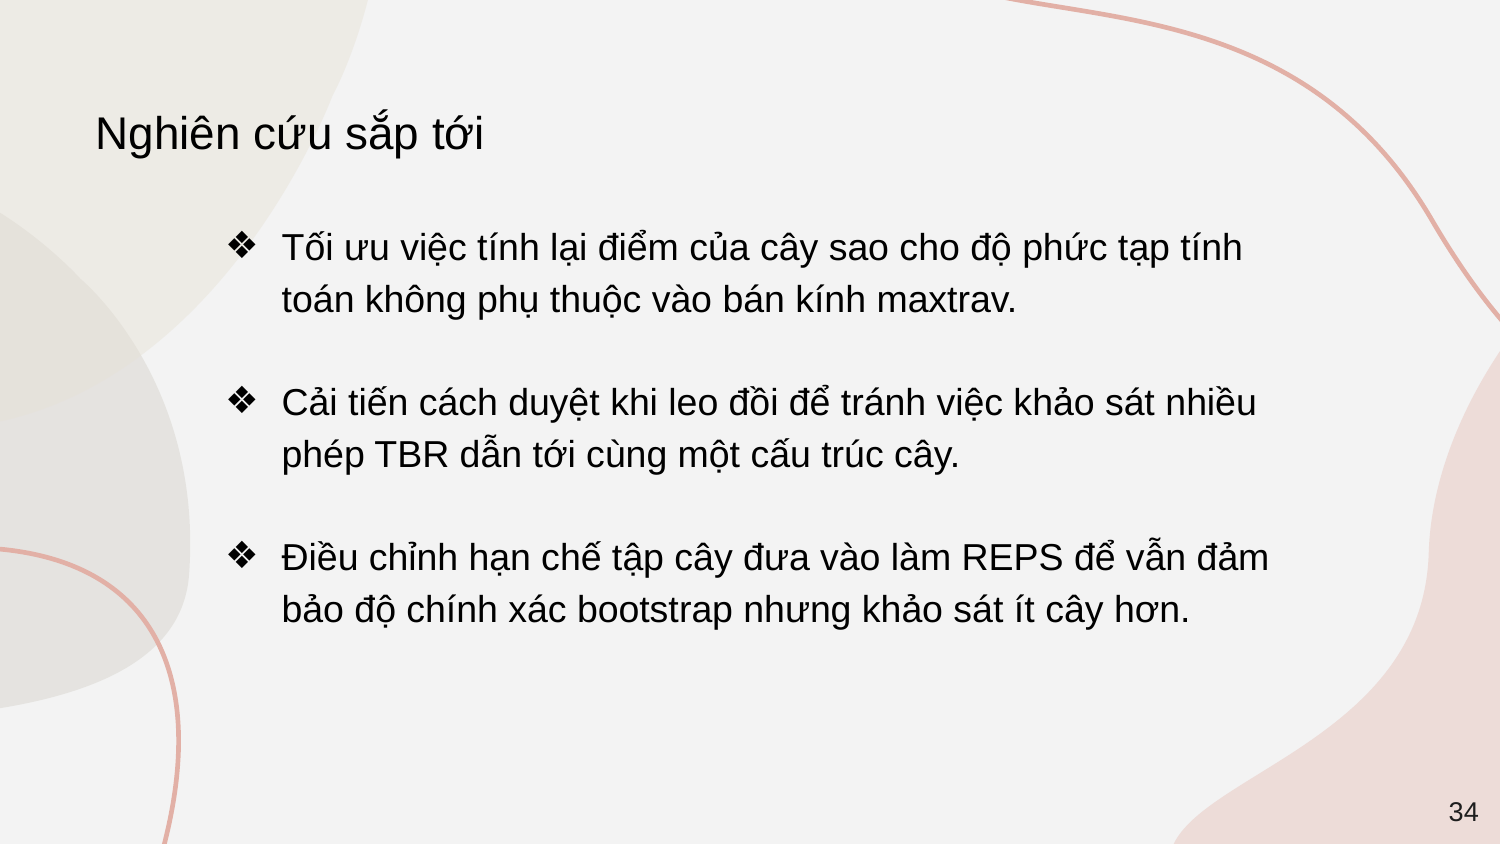

Nghiên cứu sắp tới
Tối ưu việc tính lại điểm của cây sao cho độ phức tạp tính toán không phụ thuộc vào bán kính maxtrav.

Cải tiến cách duyệt khi leo đồi để tránh việc khảo sát nhiều phép TBR dẫn tới cùng một cấu trúc cây.

Điều chỉnh hạn chế tập cây đưa vào làm REPS để vẫn đảm bảo độ chính xác bootstrap nhưng khảo sát ít cây hơn.
34